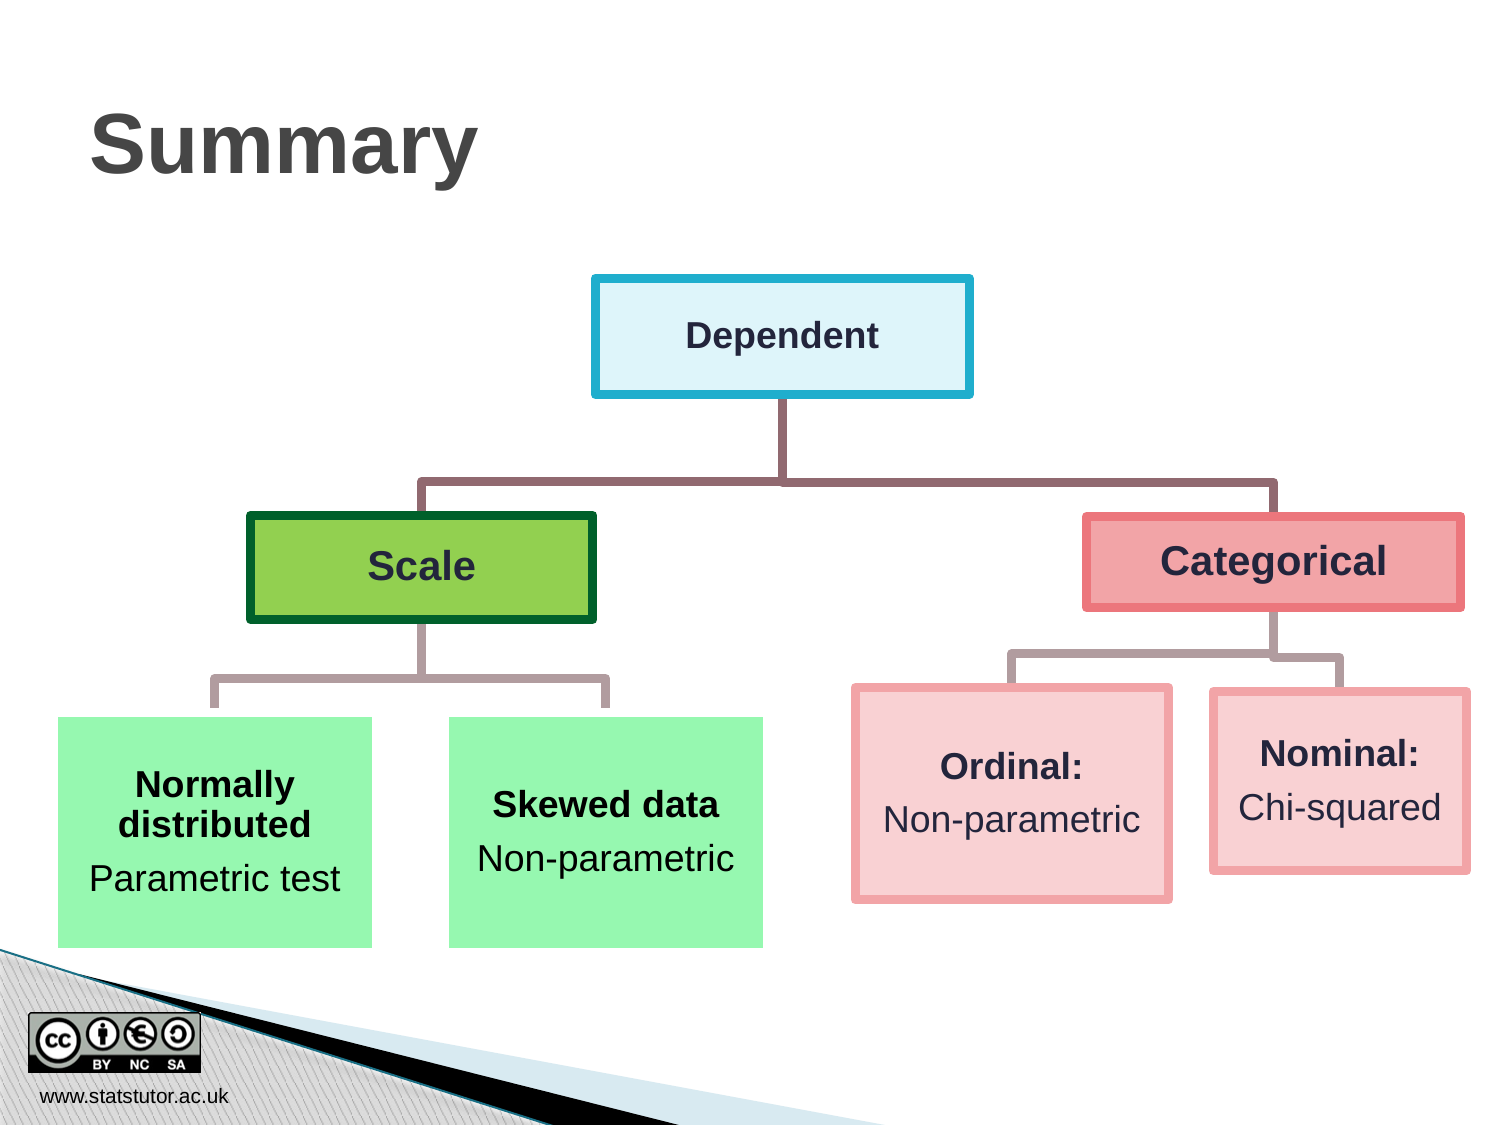

# Summary
Dependent
Scale
Normally distributed
Parametric test
Skewed data
Non-parametric
Categorical
Ordinal:
Non-parametric
Nominal:
Chi-squared
www.statstutor.ac.uk